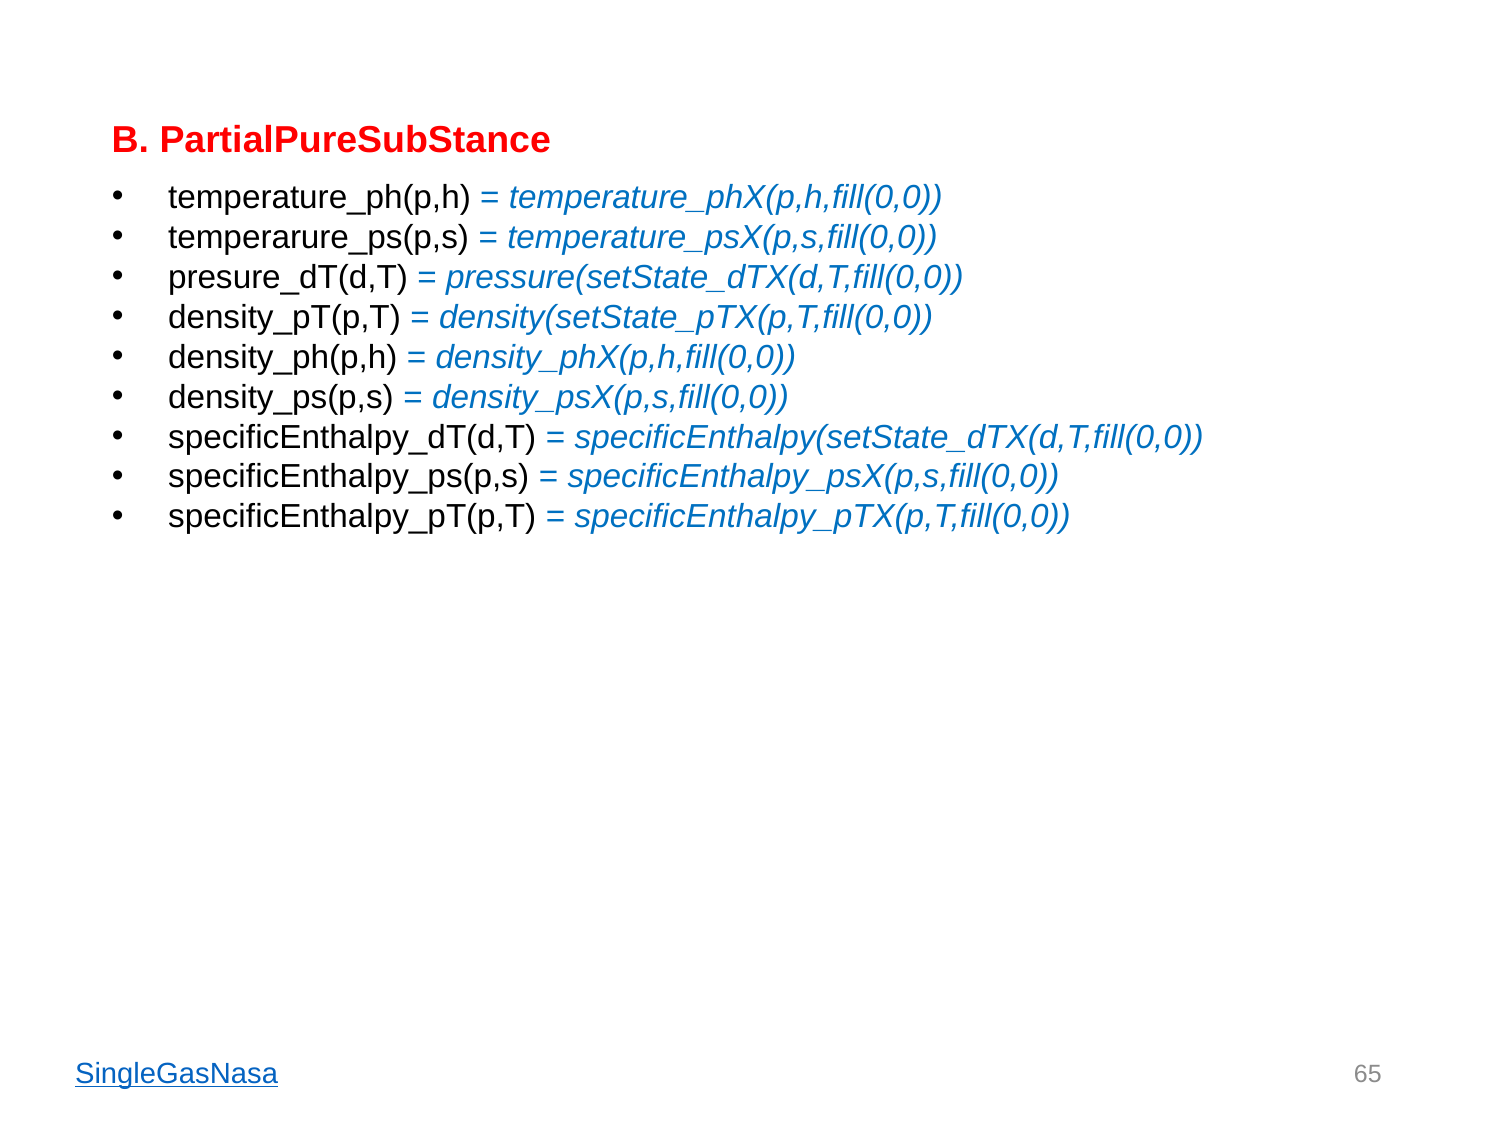

B. PartialPureSubStance
temperature_ph(p,h) = temperature_phX(p,h,fill(0,0))
temperarure_ps(p,s) = temperature_psX(p,s,fill(0,0))
presure_dT(d,T) = pressure(setState_dTX(d,T,fill(0,0))
density_pT(p,T) = density(setState_pTX(p,T,fill(0,0))
density_ph(p,h) = density_phX(p,h,fill(0,0))
density_ps(p,s) = density_psX(p,s,fill(0,0))
specificEnthalpy_dT(d,T) = specificEnthalpy(setState_dTX(d,T,fill(0,0))
specificEnthalpy_ps(p,s) = specificEnthalpy_psX(p,s,fill(0,0))
specificEnthalpy_pT(p,T) = specificEnthalpy_pTX(p,T,fill(0,0))
65
SingleGasNasa